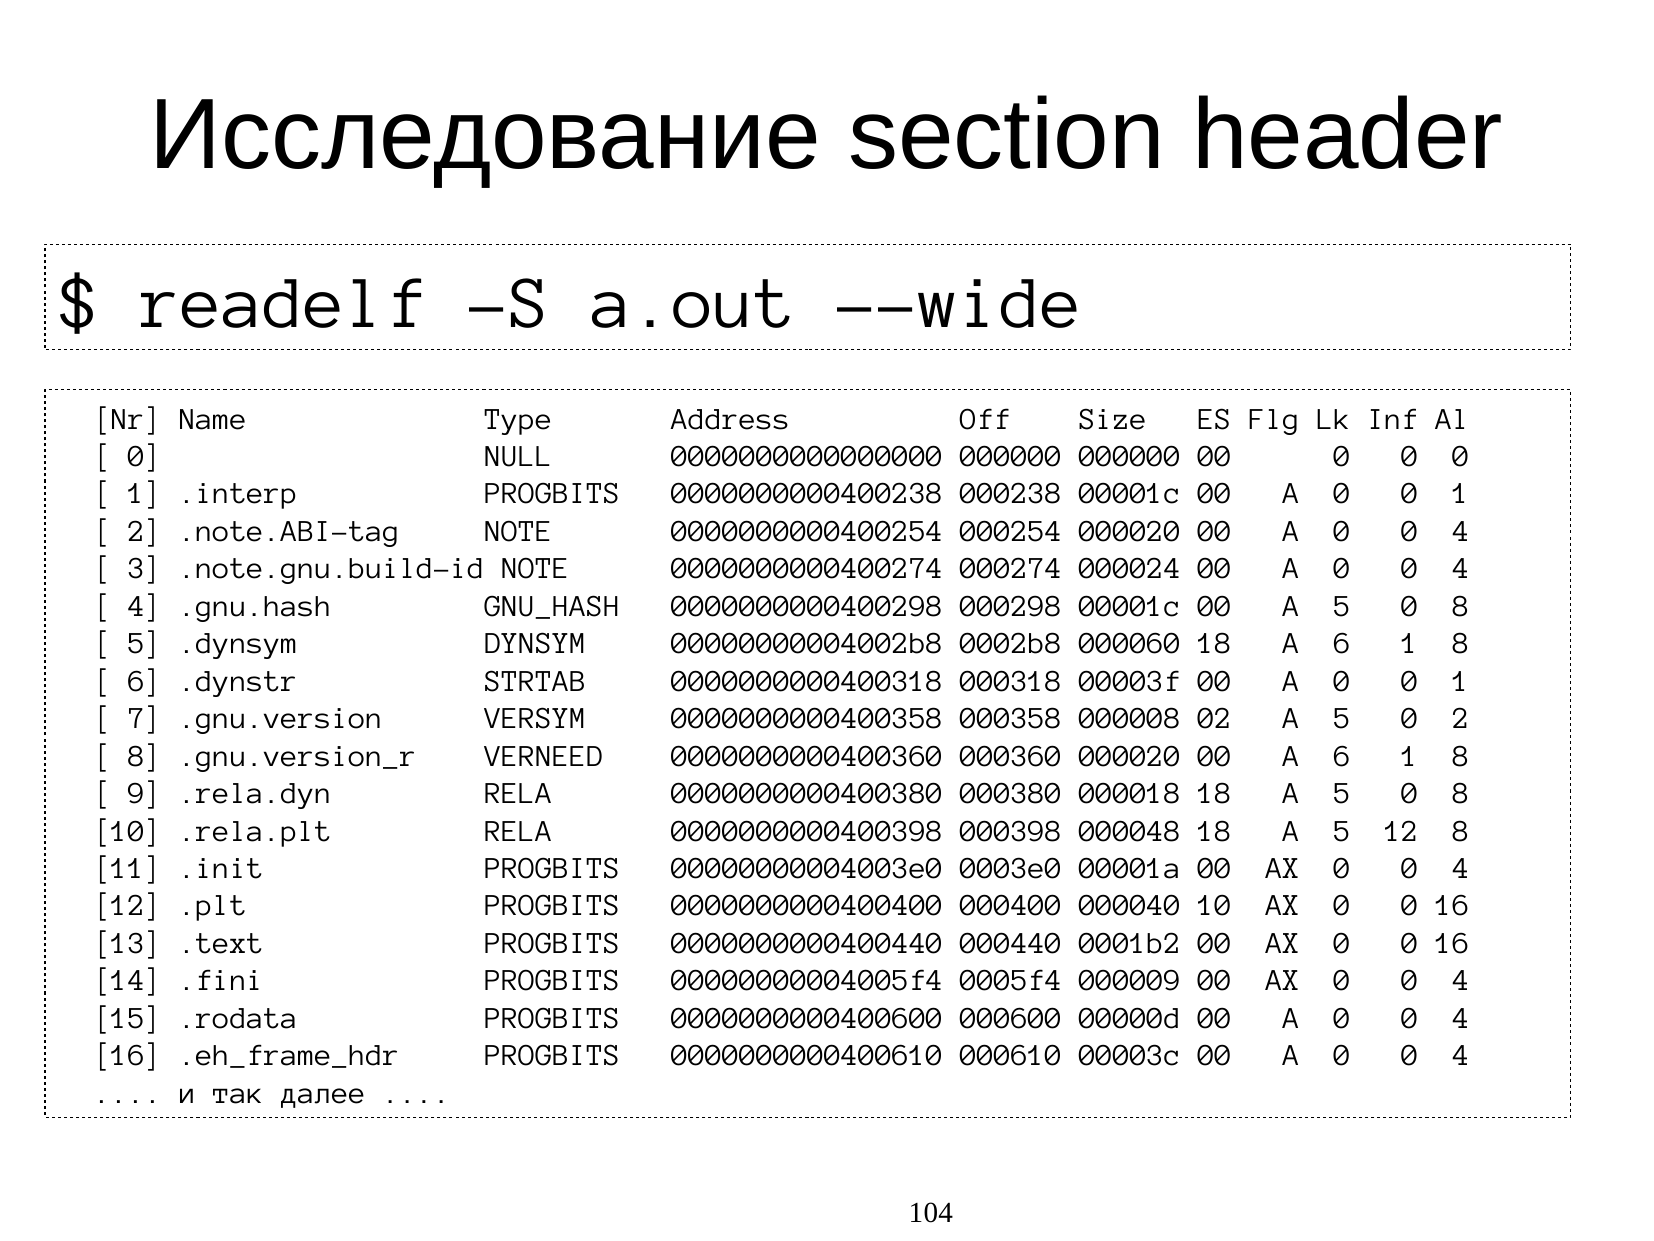

Исследование section header
$ readelf -S a.out --wide
  [Nr] Name              Type       Address          Off    Size   ES Flg Lk Inf Al
  [ 0]                   NULL       0000000000000000 000000 000000 00      0   0  0
  [ 1] .interp           PROGBITS   0000000000400238 000238 00001c 00   A  0   0  1
  [ 2] .note.ABI-tag     NOTE       0000000000400254 000254 000020 00   A  0   0  4
  [ 3] .note.gnu.build-id NOTE      0000000000400274 000274 000024 00   A  0   0  4
  [ 4] .gnu.hash         GNU_HASH   0000000000400298 000298 00001c 00   A  5   0  8
  [ 5] .dynsym           DYNSYM     00000000004002b8 0002b8 000060 18   A  6   1  8
  [ 6] .dynstr           STRTAB     0000000000400318 000318 00003f 00   A  0   0  1
  [ 7] .gnu.version      VERSYM     0000000000400358 000358 000008 02   A  5   0  2
  [ 8] .gnu.version_r    VERNEED    0000000000400360 000360 000020 00   A  6   1  8
  [ 9] .rela.dyn         RELA       0000000000400380 000380 000018 18   A  5   0  8
  [10] .rela.plt         RELA       0000000000400398 000398 000048 18   A  5  12  8
  [11] .init             PROGBITS   00000000004003e0 0003e0 00001a 00  AX  0   0  4
  [12] .plt              PROGBITS   0000000000400400 000400 000040 10  AX  0   0 16
  [13] .text             PROGBITS   0000000000400440 000440 0001b2 00  AX  0   0 16
  [14] .fini             PROGBITS   00000000004005f4 0005f4 000009 00  AX  0   0  4
  [15] .rodata           PROGBITS   0000000000400600 000600 00000d 00   A  0   0  4
  [16] .eh_frame_hdr     PROGBITS   0000000000400610 000610 00003c 00   A  0   0  4
  .... и так далее ....
104